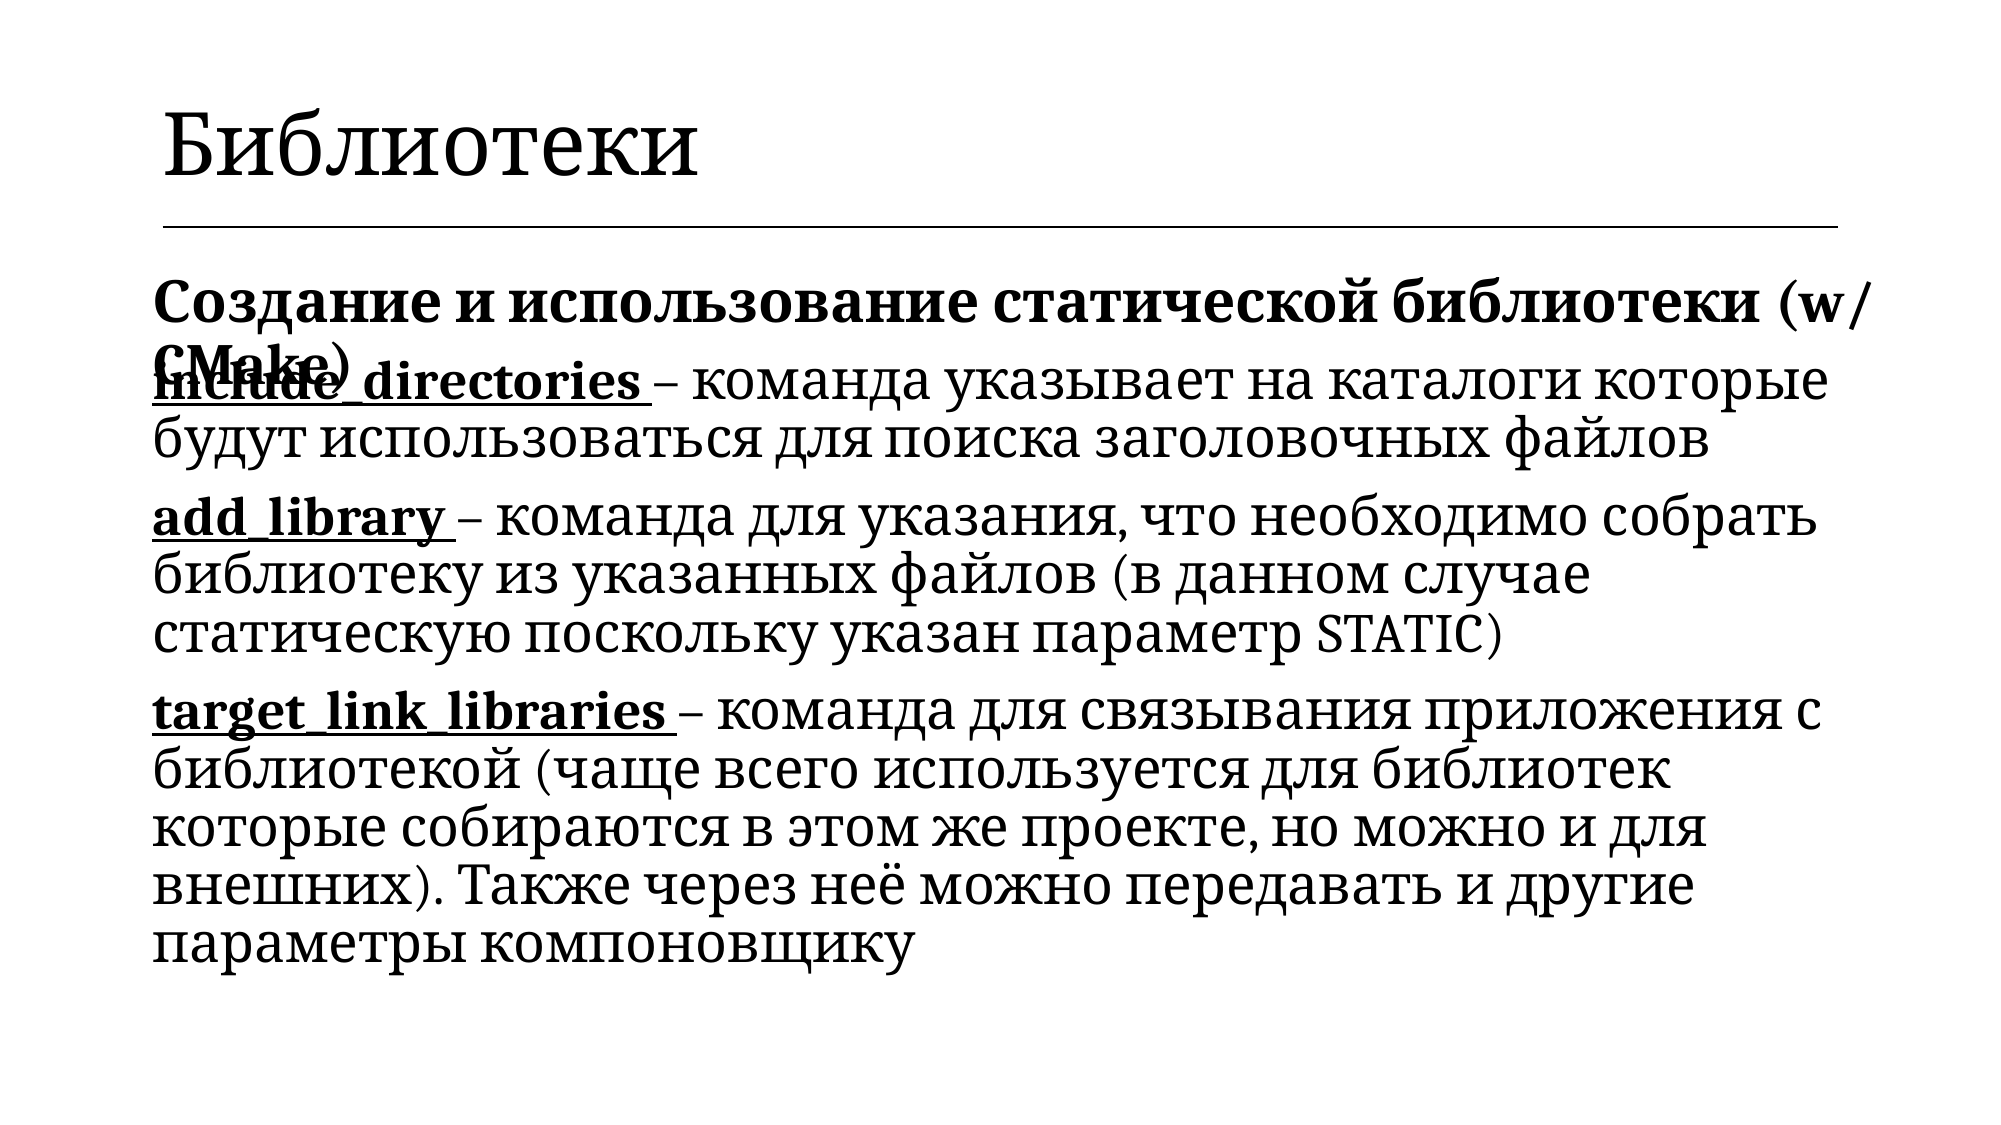

| Библиотеки |
| --- |
Создание и использование статической библиотеки (w/ CMake)
include_directories – команда указывает на каталоги которые будут использоваться для поиска заголовочных файлов
add_library – команда для указания, что необходимо собрать библиотеку из указанных файлов (в данном случае статическую поскольку указан параметр STATIC)
target_link_libraries – команда для связывания приложения с библиотекой (чаще всего используется для библиотек которые собираются в этом же проекте, но можно и для внешних). Также через неё можно передавать и другие параметры компоновщику